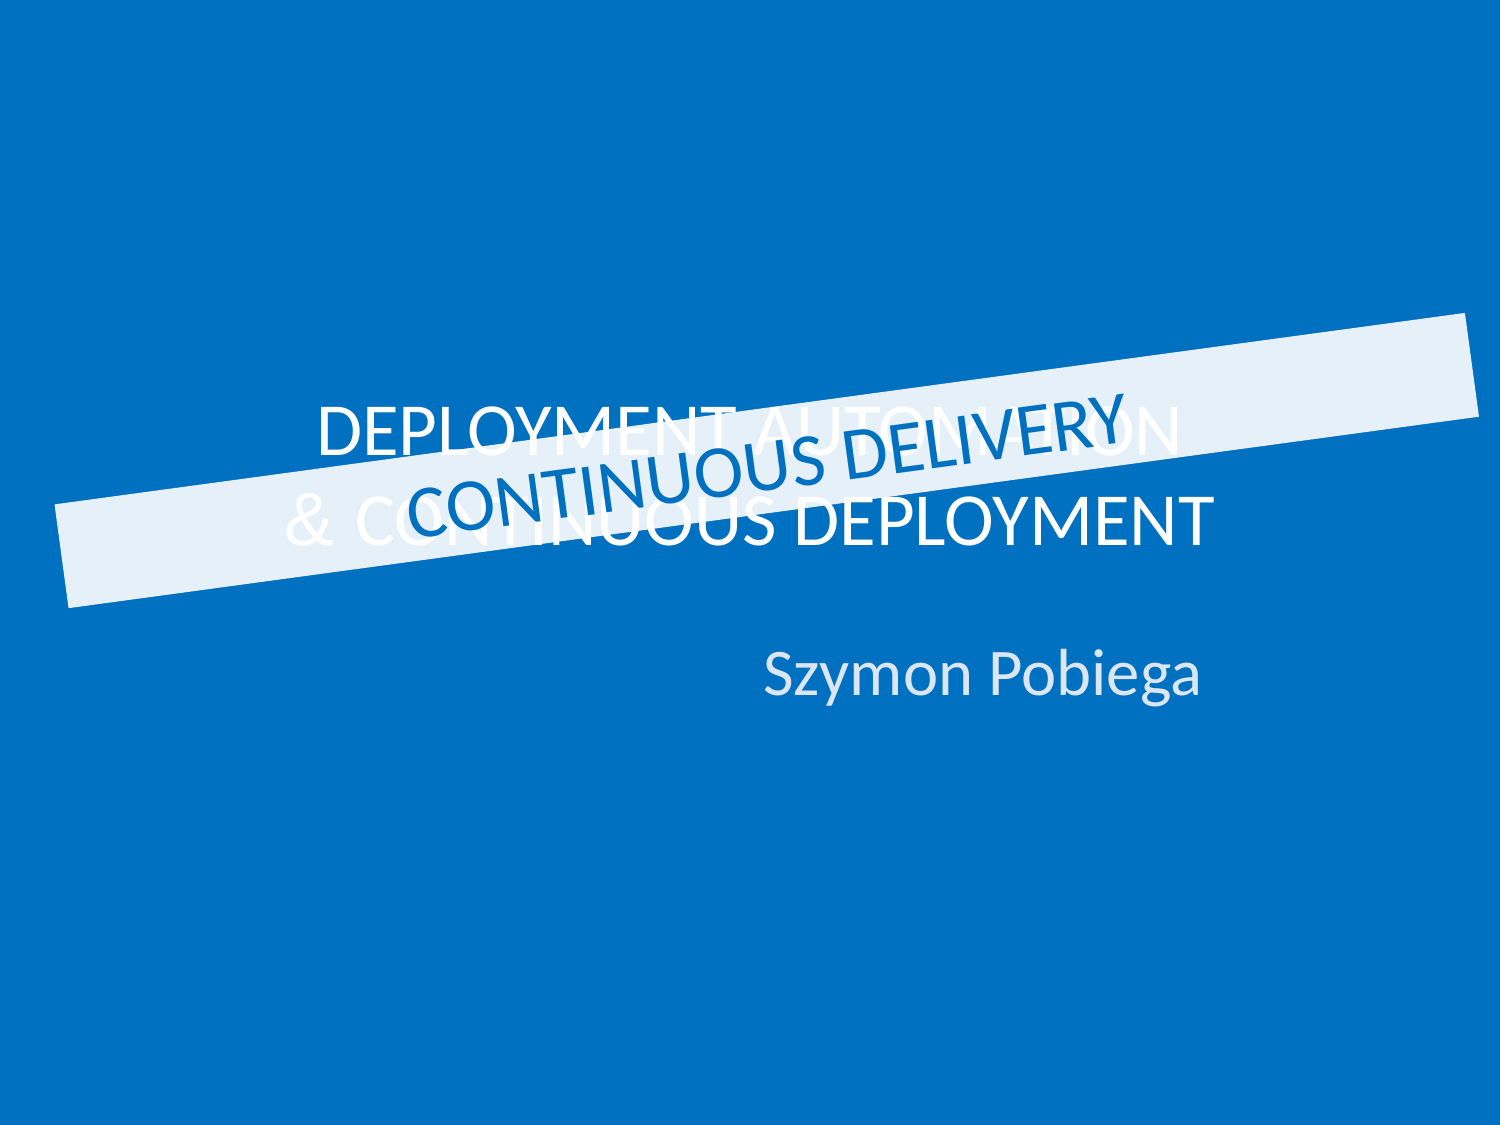

# DEPLOYMENT AUTOMATION & CONTINUOUS DEPLOYMENT
CONTINUOUS DELIVERY
Szymon Pobiega